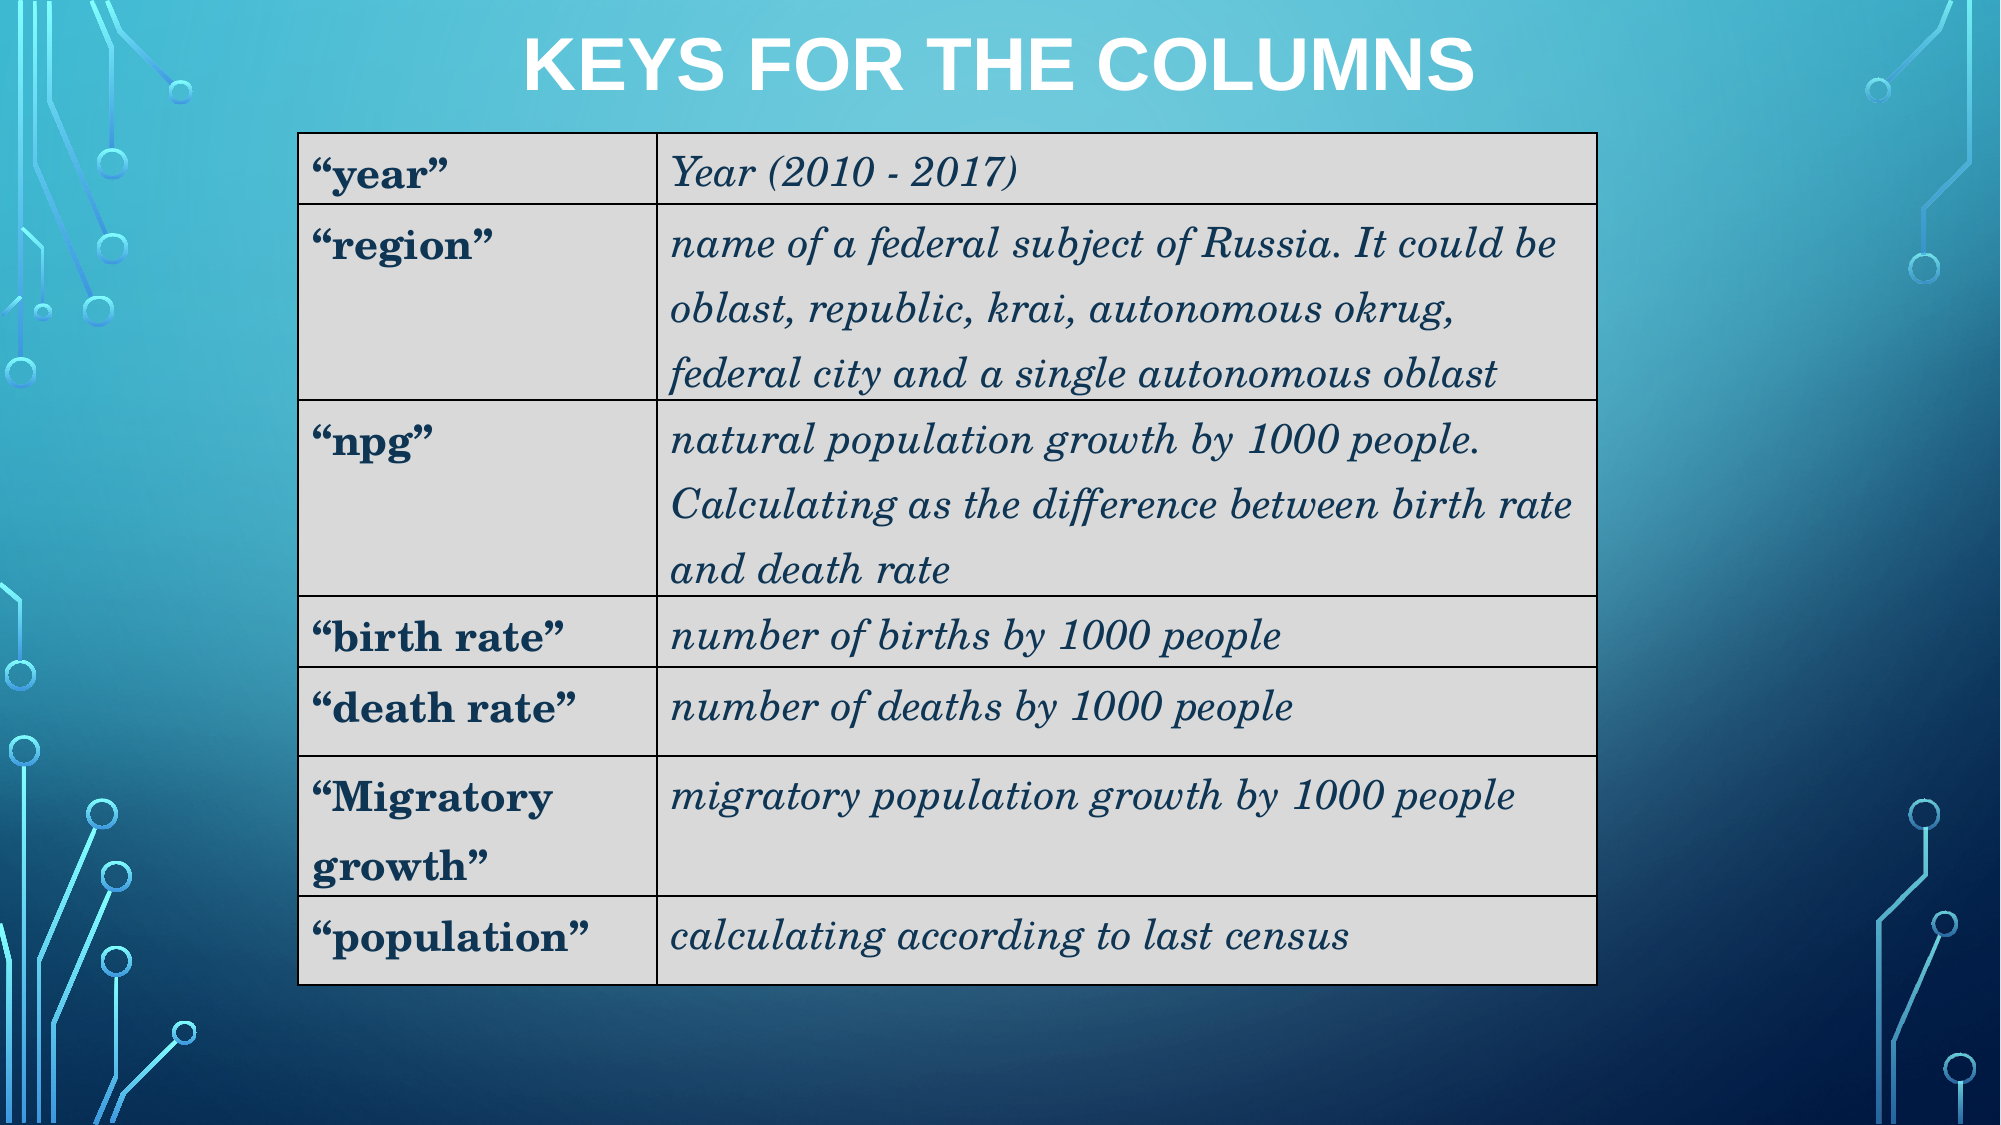

# Keys for the columns
| “year” | Year (2010 - 2017) |
| --- | --- |
| “region” | name of a federal subject of Russia. It could be oblast, republic, krai, autonomous okrug, federal city and a single autonomous oblast |
| “npg” | natural population growth by 1000 people. Calculating as the difference between birth rate and death rate |
| “birth rate” | number of births by 1000 people |
| “death rate” | number of deaths by 1000 people |
| “Migratory growth” | migratory population growth by 1000 people |
| “population” | calculating according to last census |